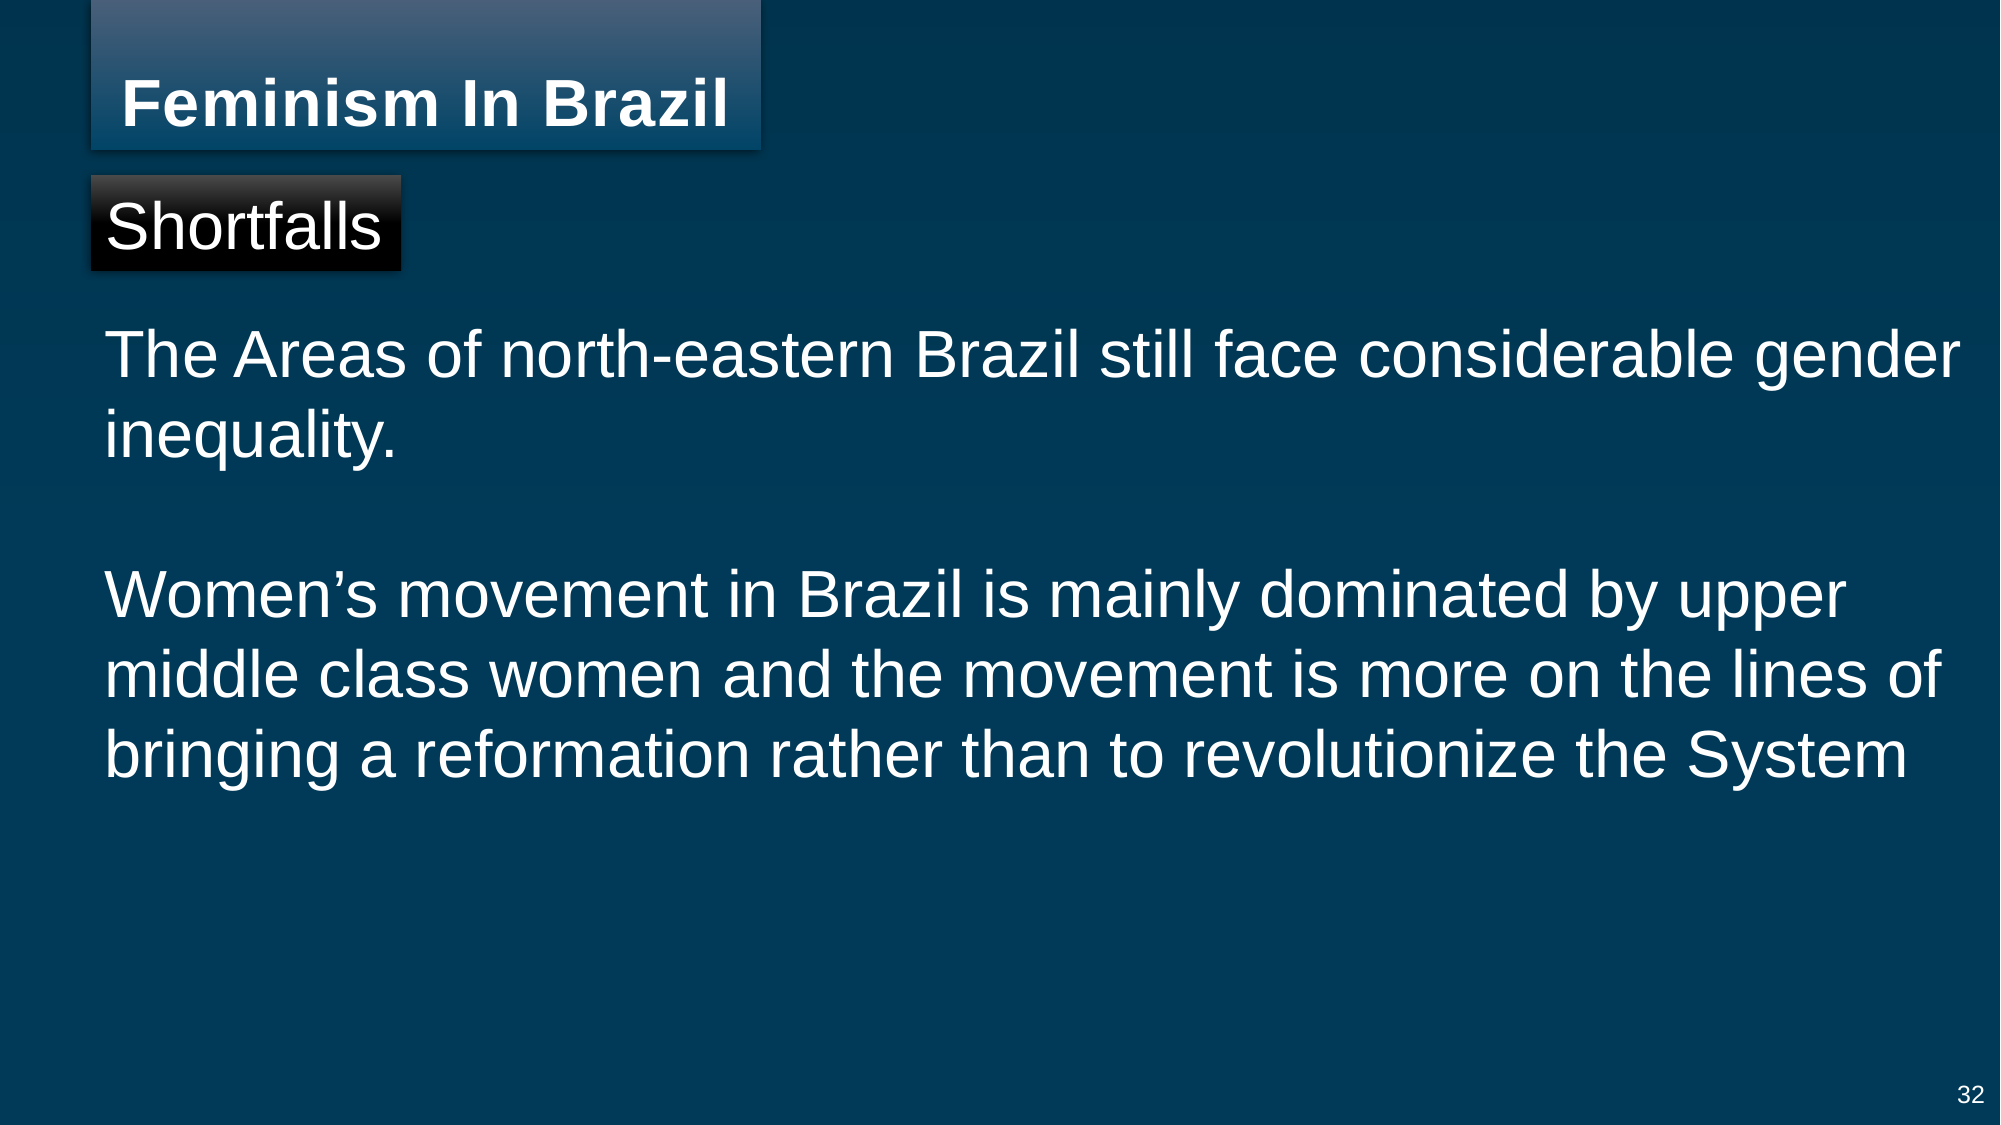

# Feminism In Brazil
Shortfalls

The Areas of north-eastern Brazil still face considerable gender inequality.

Women’s movement in Brazil is mainly dominated by upper middle class women and the movement is more on the lines of bringing a reformation rather than to revolutionize the System
32